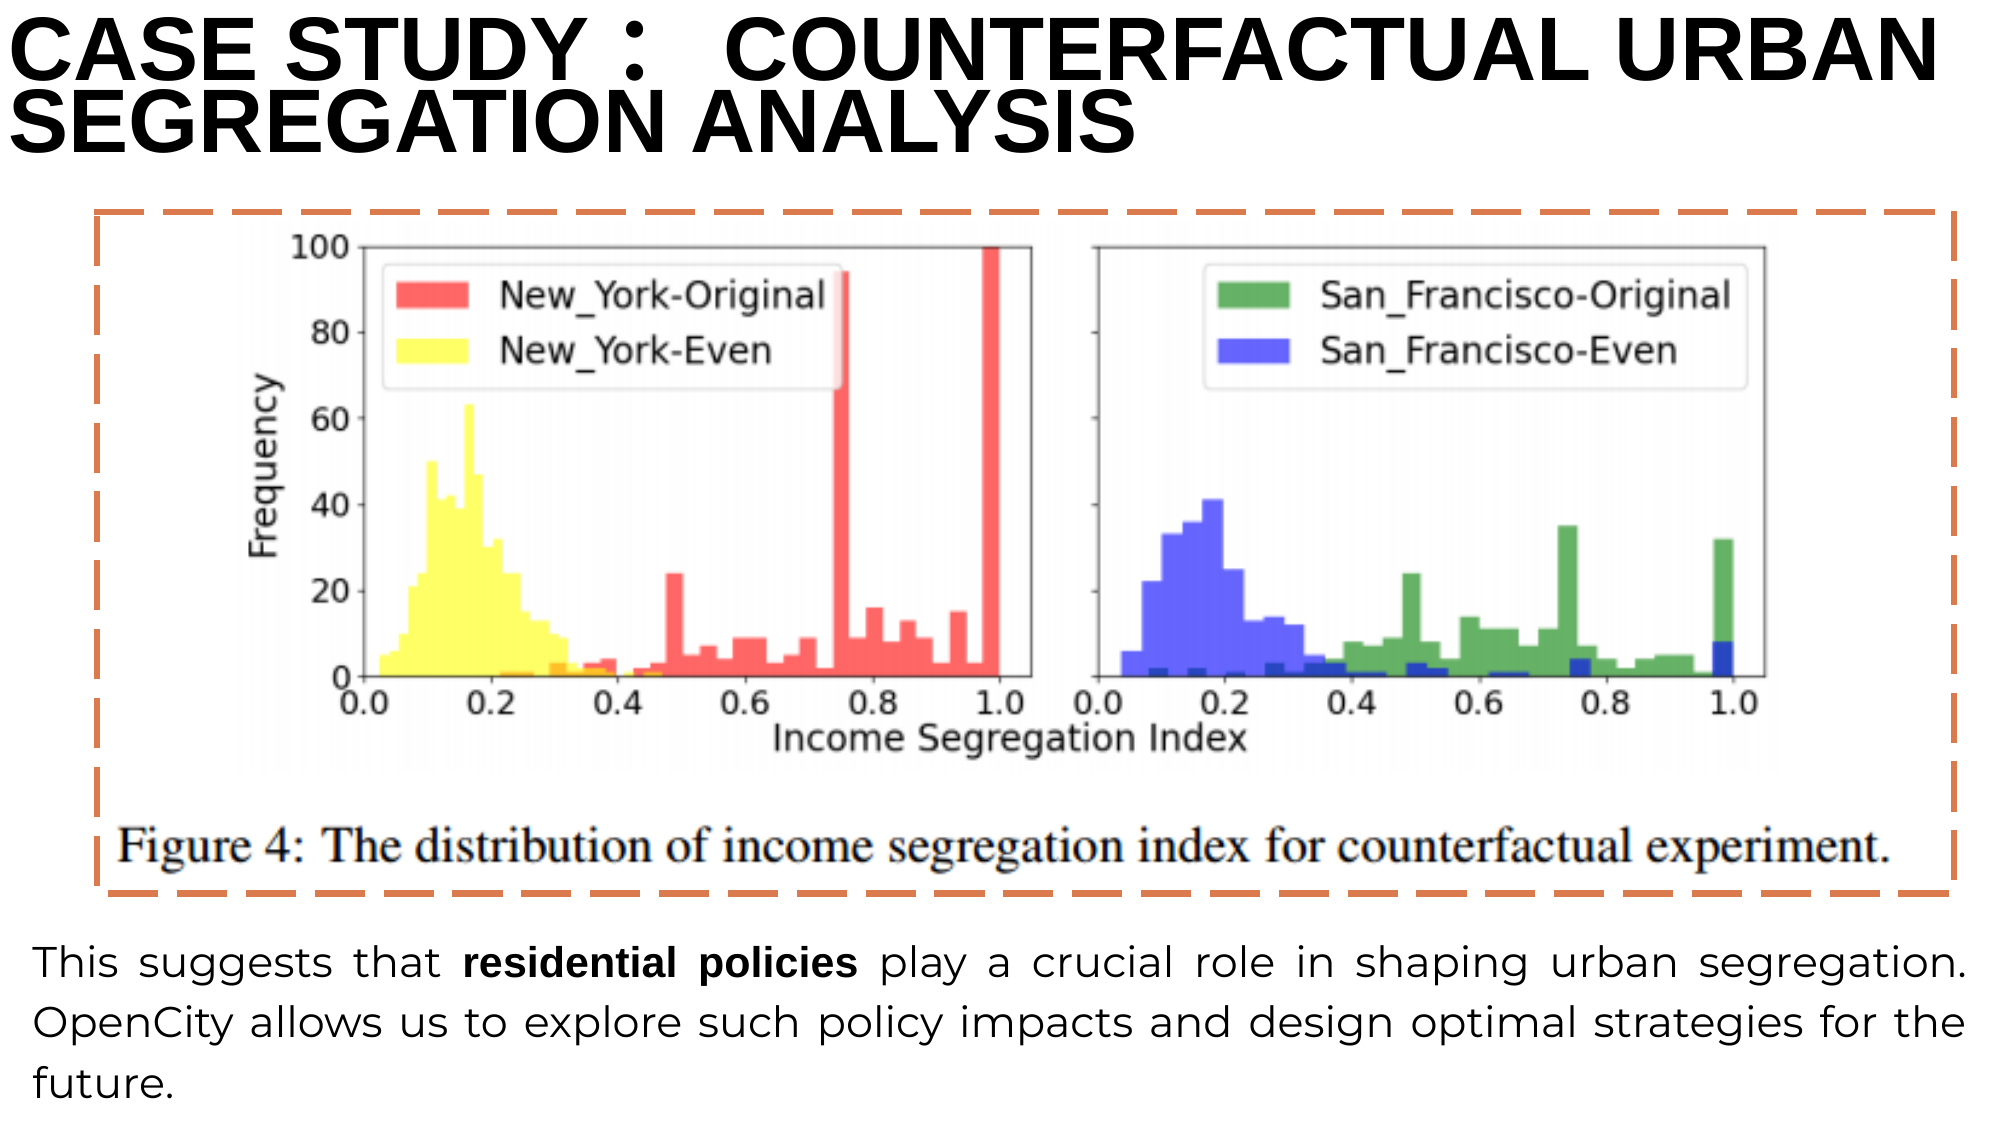

CASE STUDY：COUNTERFACTUAL URBAN SEGREGATION ANALYSIS

This suggests that residential policies play a crucial role in shaping urban segregation. OpenCity allows us to explore such policy impacts and design optimal strategies for the future.